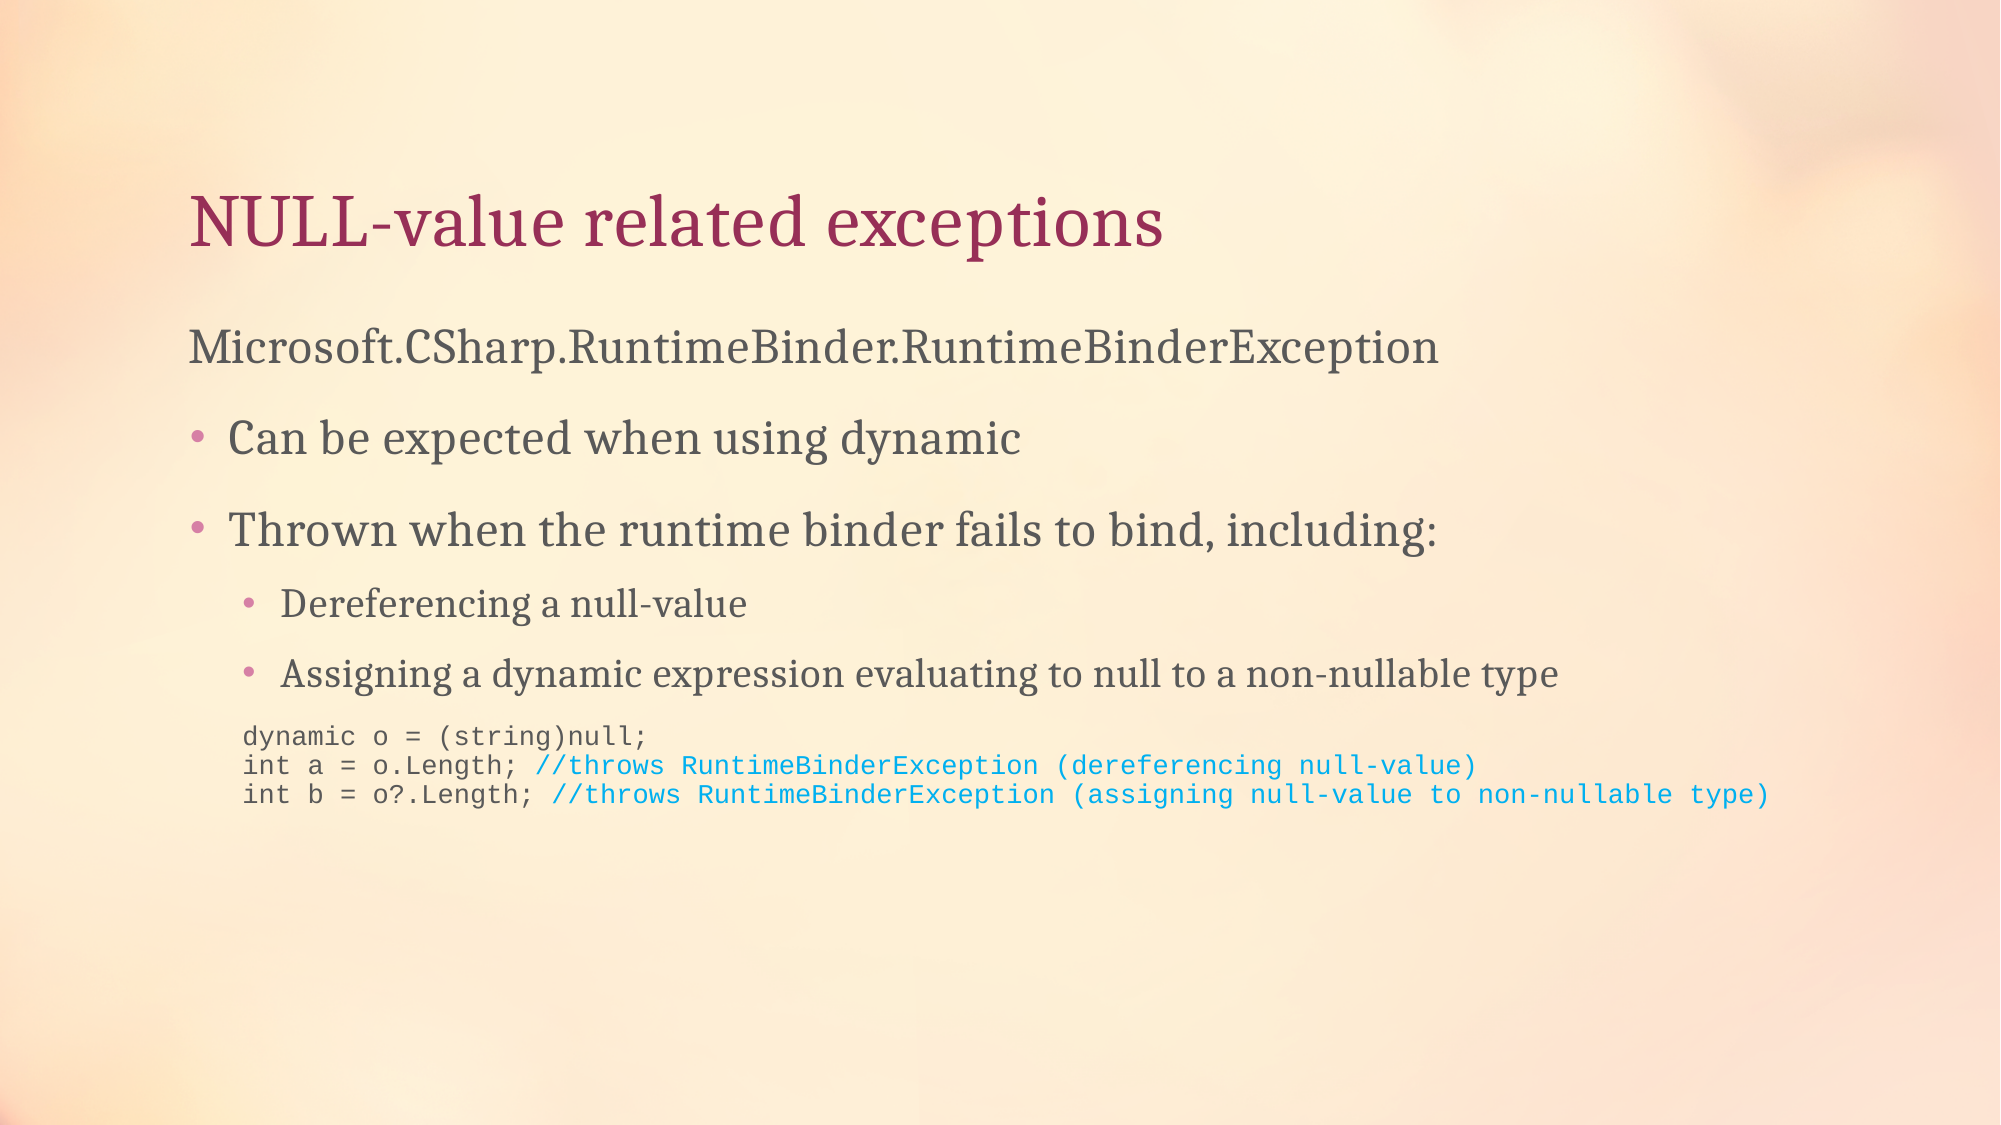

# NULL-value related exceptions
Microsoft.CSharp.RuntimeBinder.RuntimeBinderException
Can be expected when using dynamic
Thrown when the runtime binder fails to bind, including:
Dereferencing a null-value
Assigning a dynamic expression evaluating to null to a non-nullable type
dynamic o = (string)null;
int a = o.Length; //throws RuntimeBinderException (dereferencing null-value)
int b = o?.Length; //throws RuntimeBinderException (assigning null-value to non-nullable type)